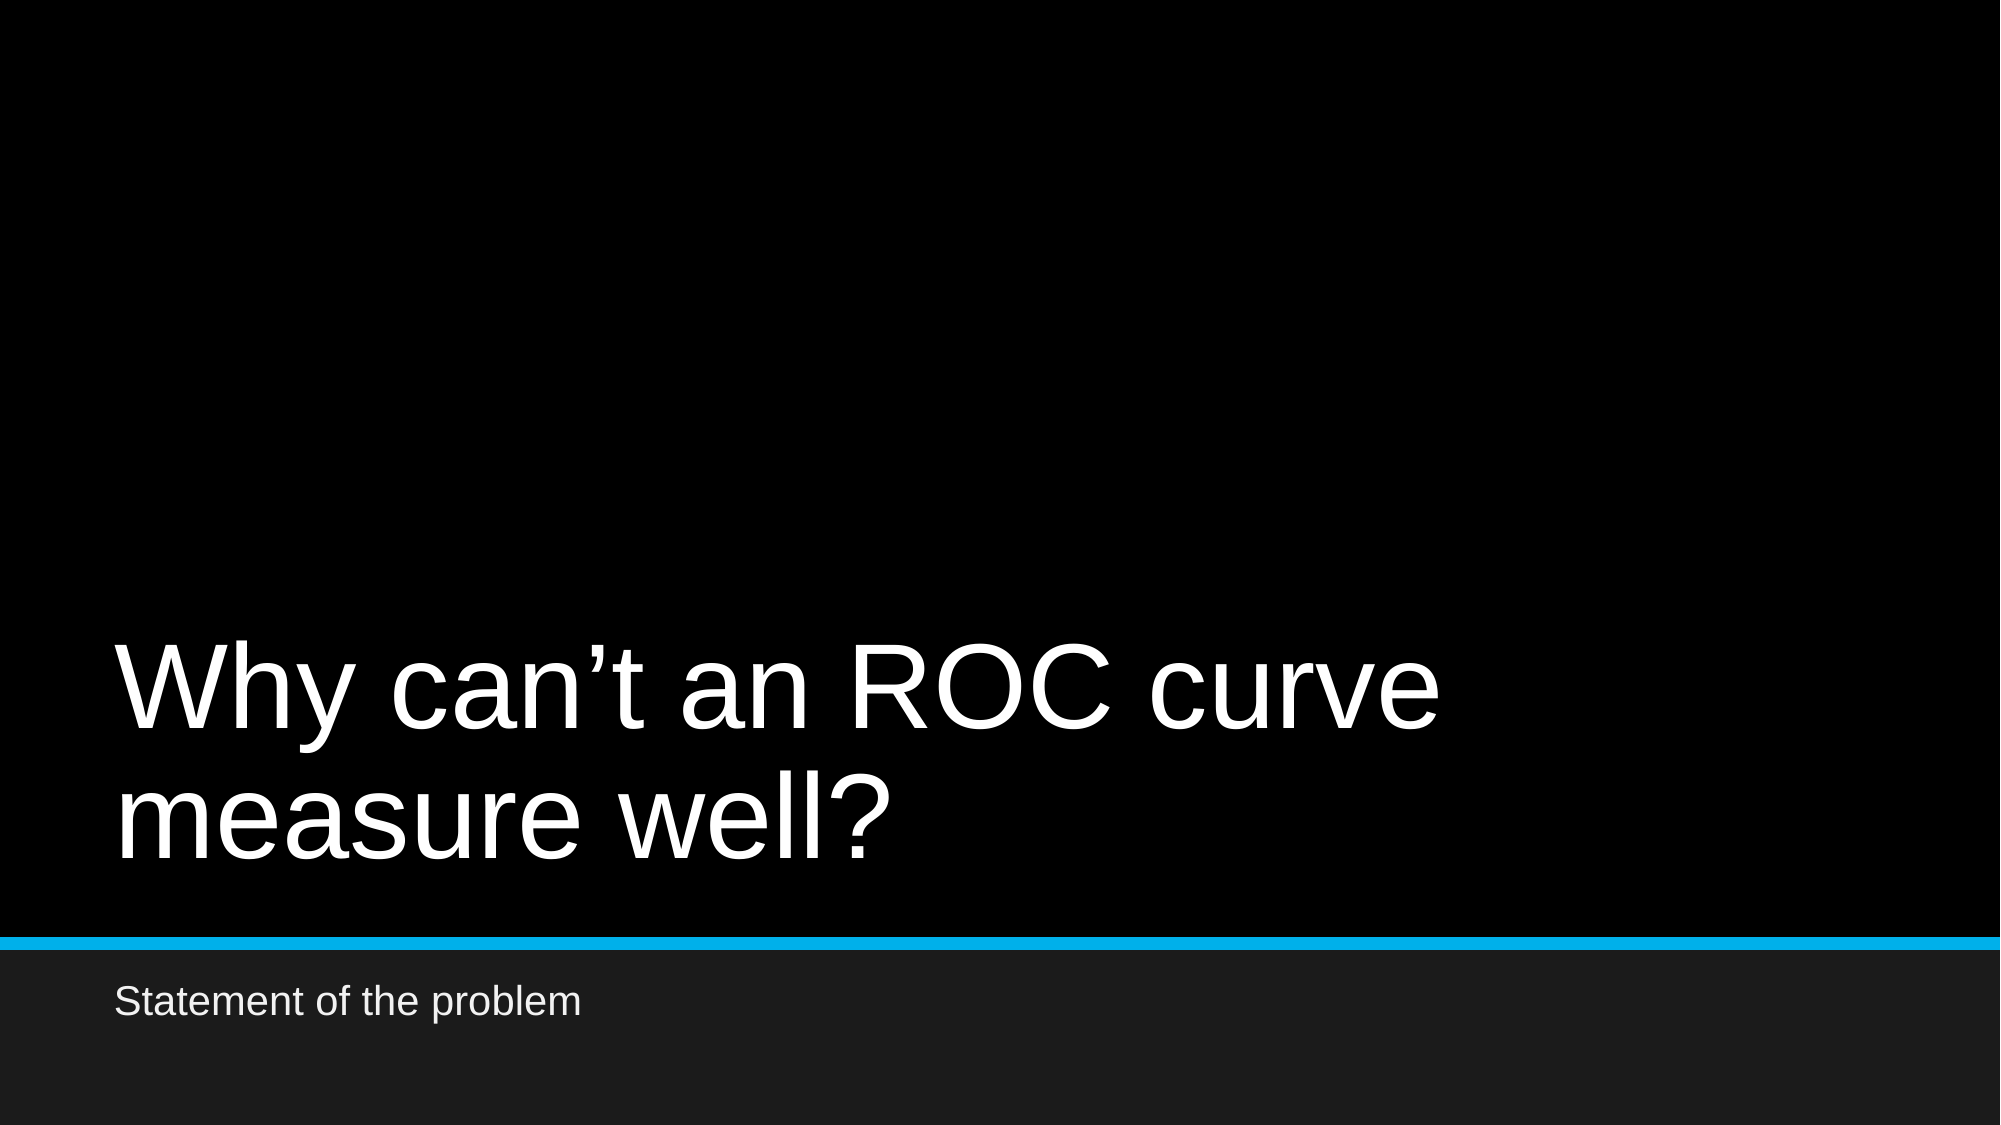

# Why can’t an ROC curve measure well?
Statement of the problem